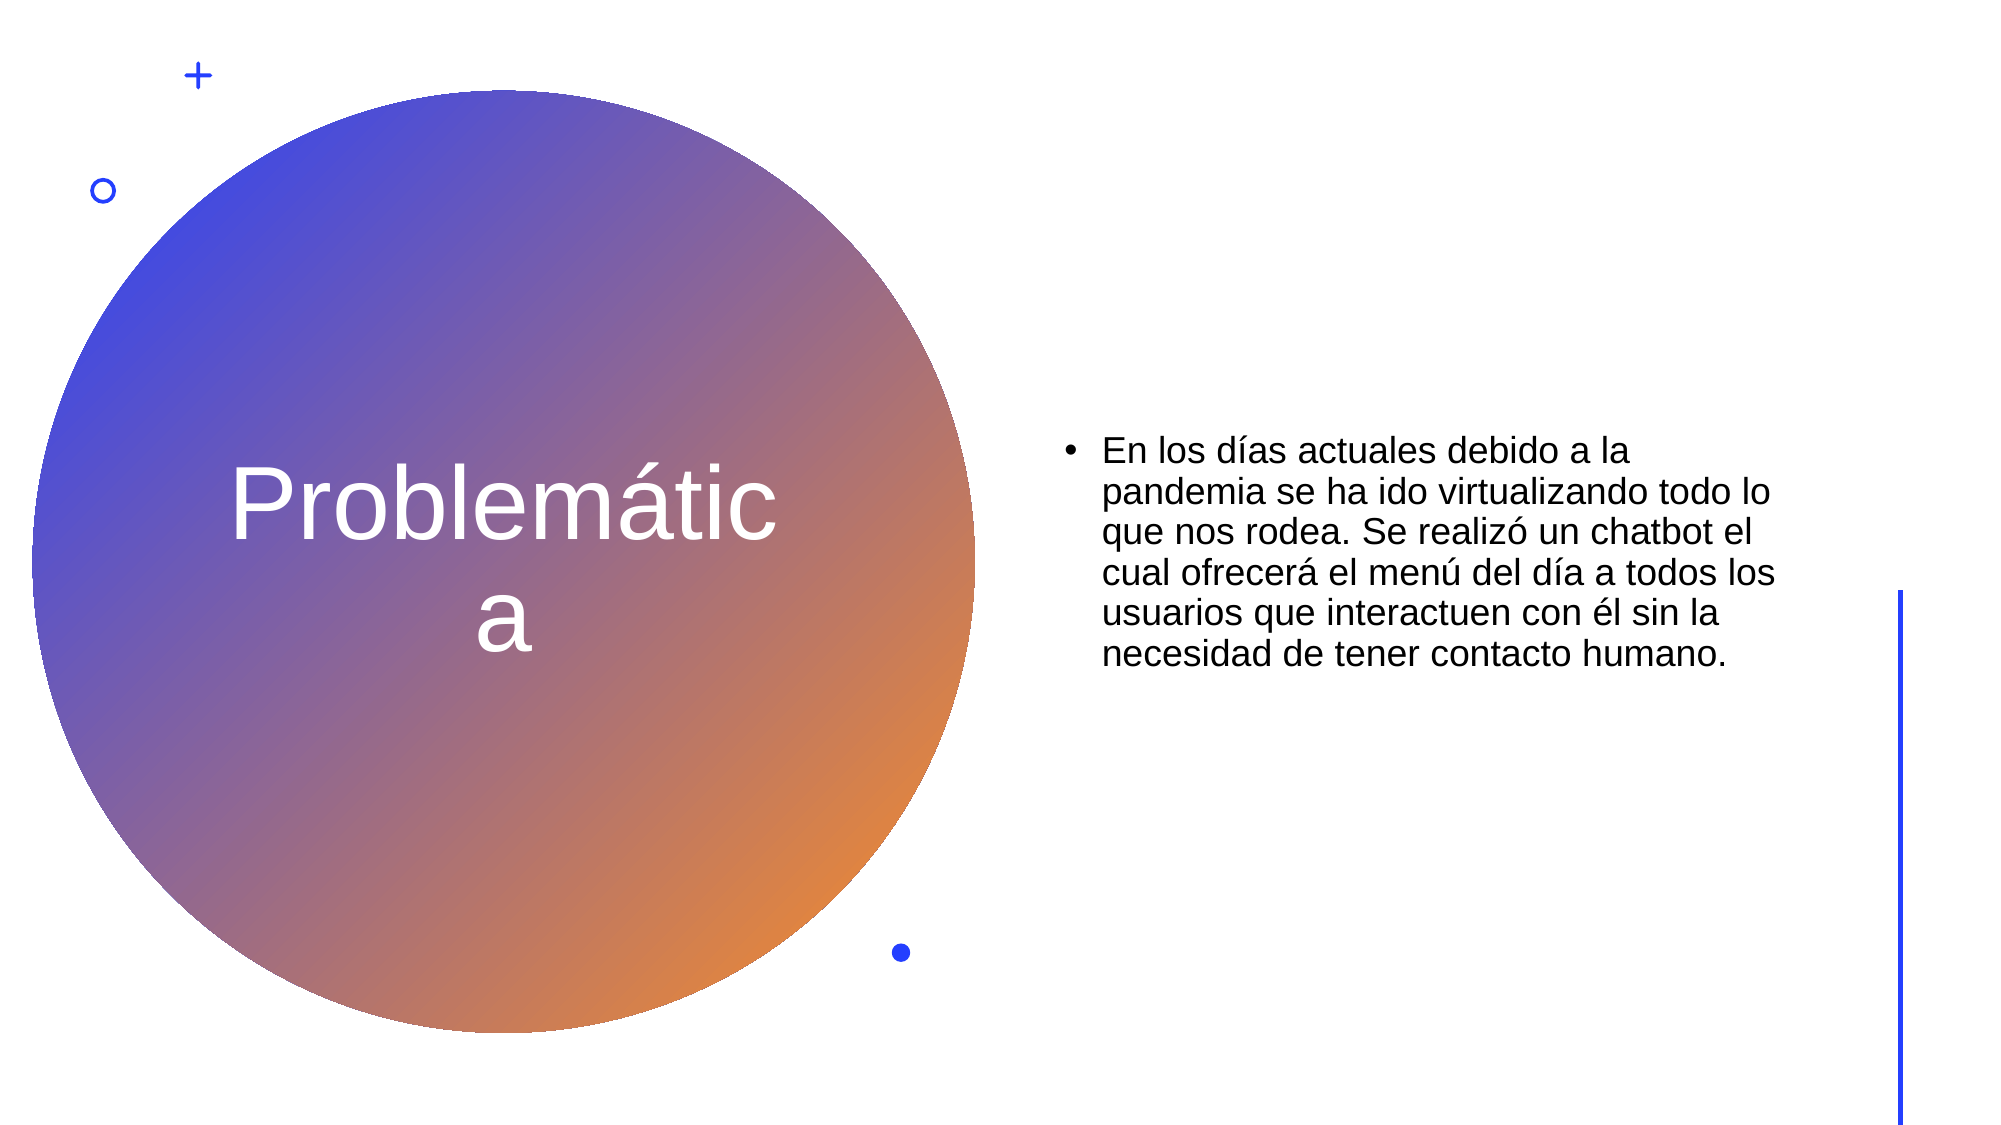

En los días actuales debido a la pandemia se ha ido virtualizando todo lo que nos rodea. Se realizó un chatbot el cual ofrecerá el menú del día a todos los usuarios que interactuen con él sin la necesidad de tener contacto humano.

# Problemática